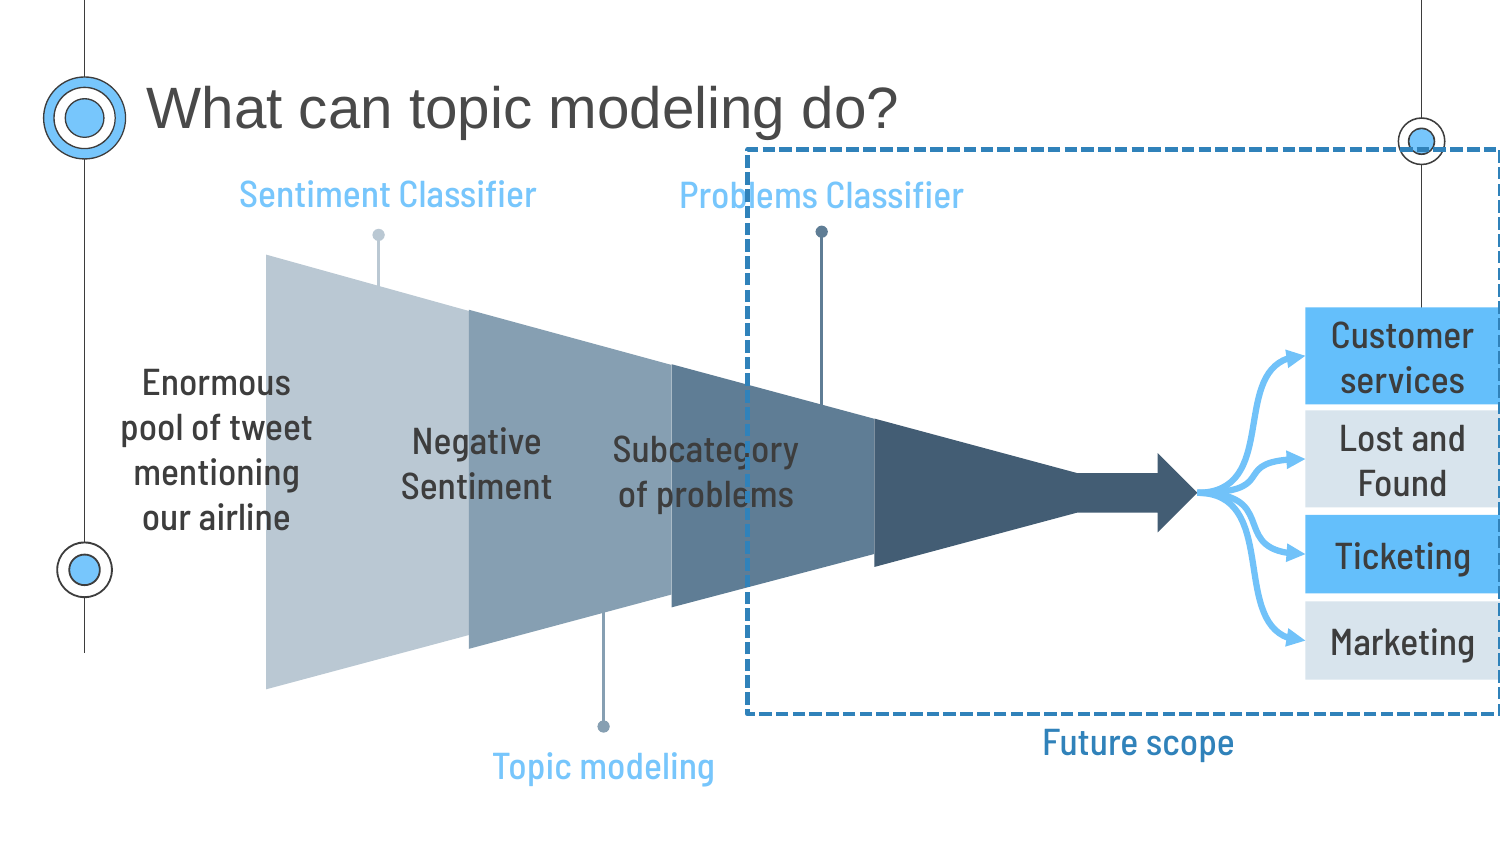

# What can topic modeling do?

Sentiment Classifier
Problems Classifier
Customer services
Enormous pool of tweet mentioning our airline
Lost and Found
Negative Sentiment
Subcategory of problems
Ticketing
Marketing
Future scope
Topic modeling